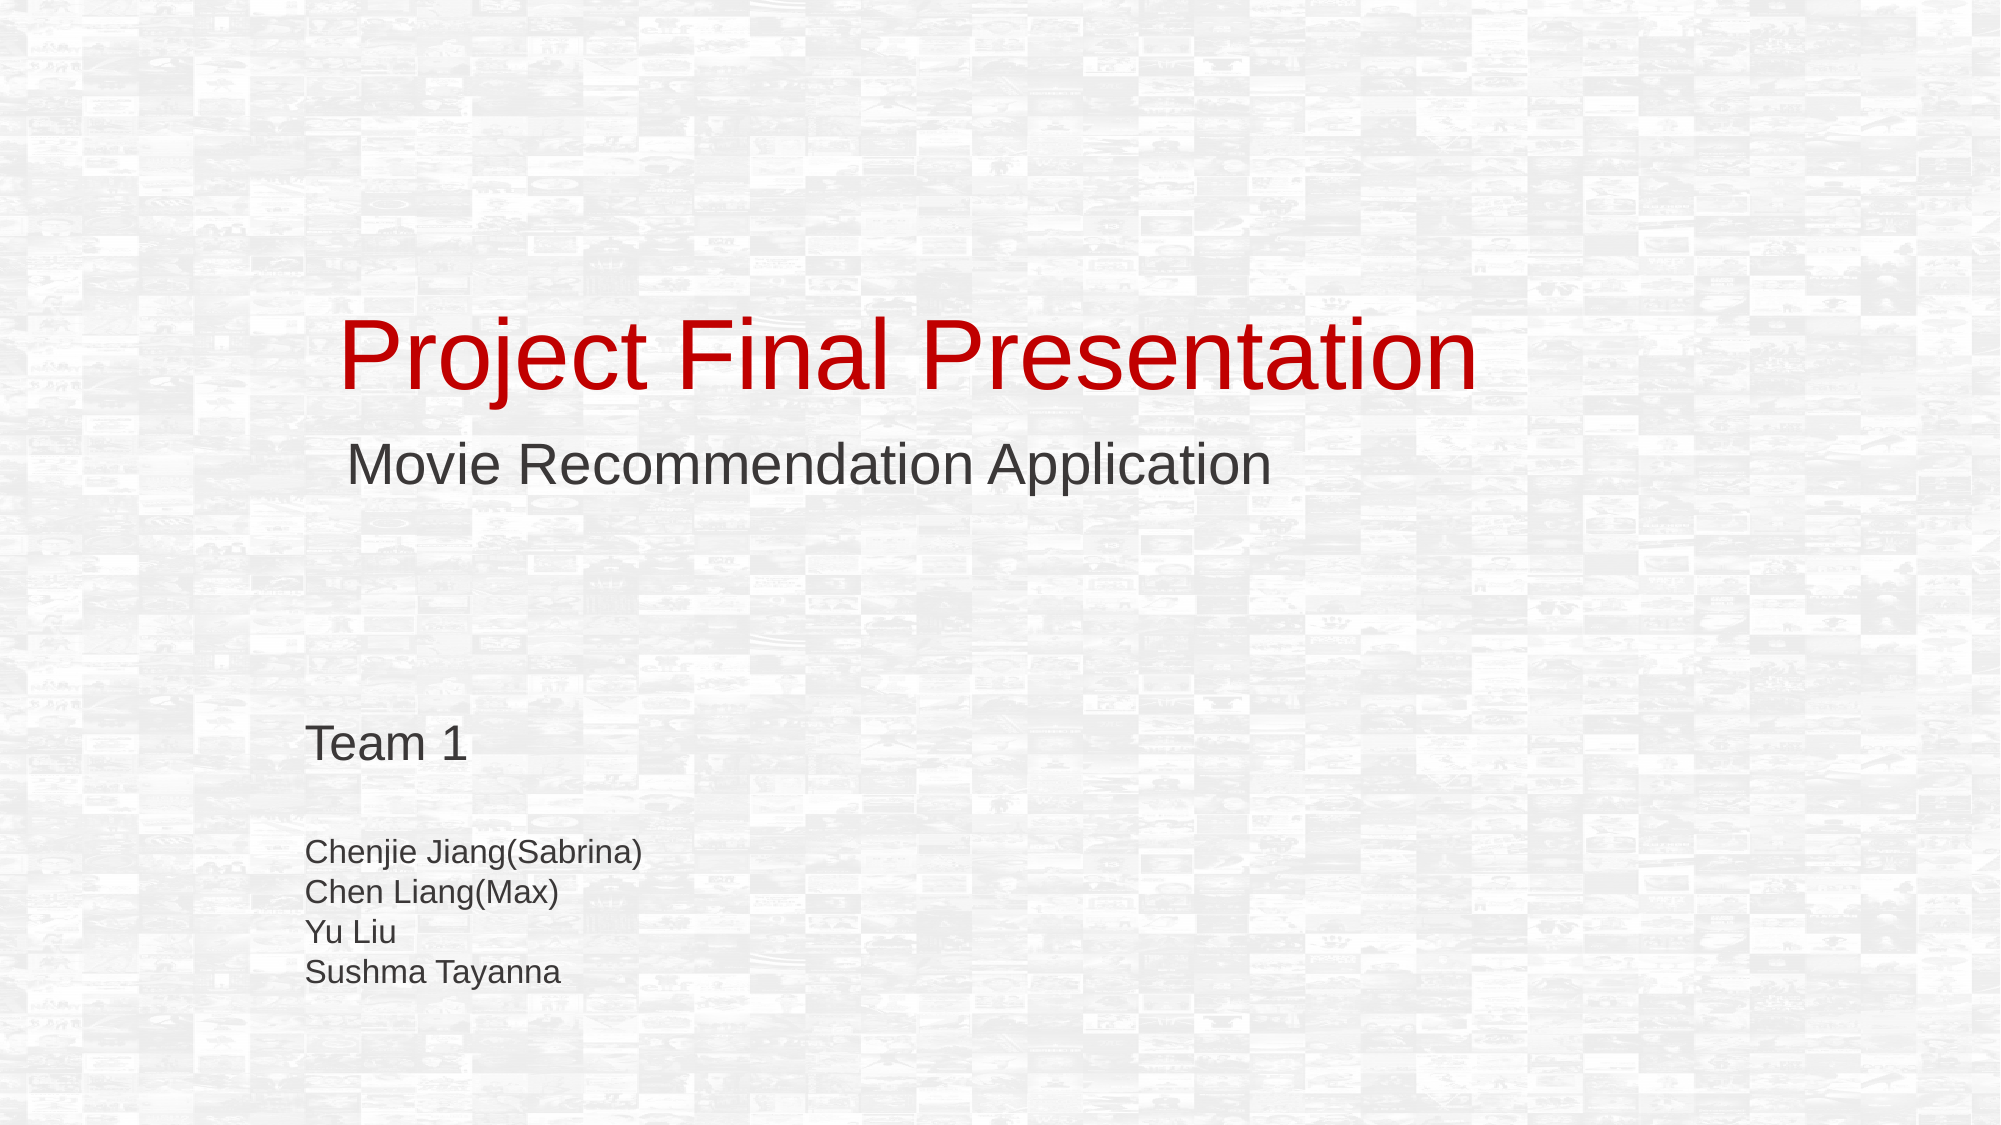

Project Final Presentation
Movie Recommendation Application
Team 1

Chenjie Jiang(Sabrina)
Chen Liang(Max)
Yu Liu
Sushma Tayanna